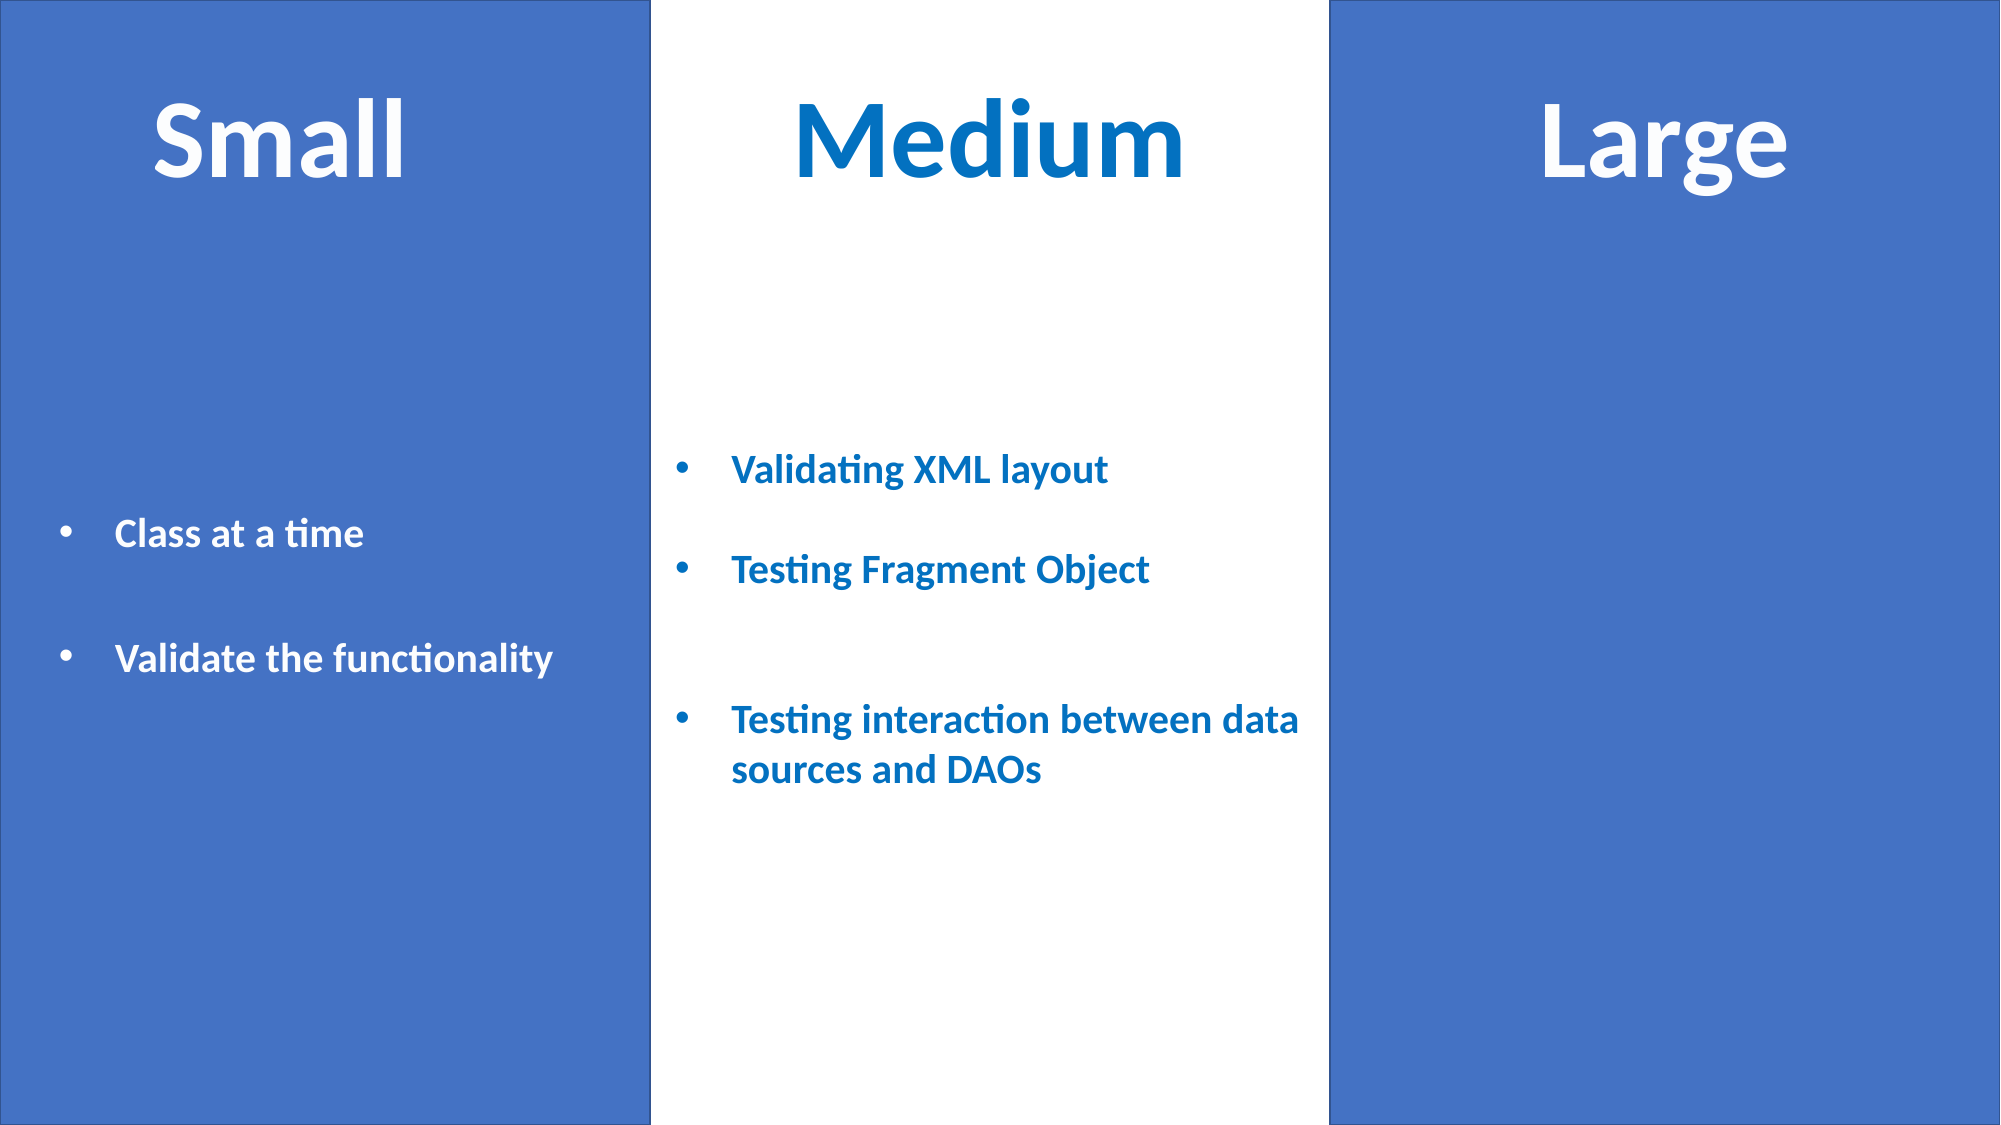

Small
Medium
Large
Validating XML layout
Testing Fragment Object

Testing interaction between data sources and DAOs

Class at a time

Validate the functionality